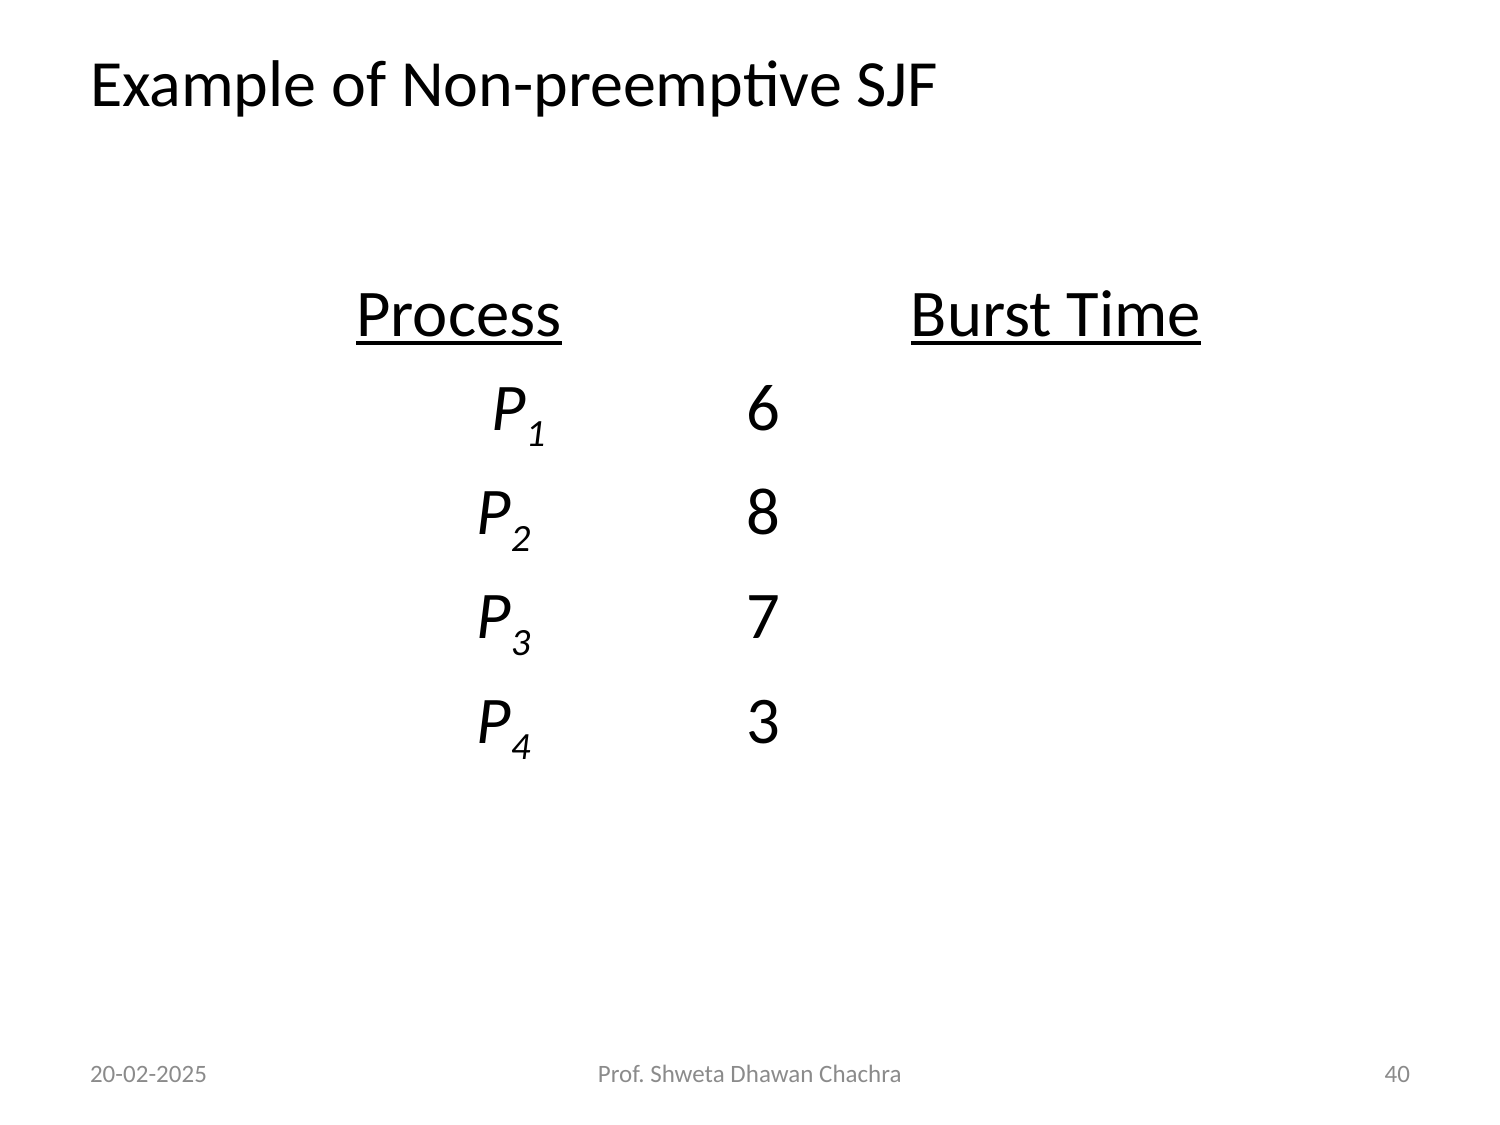

# Example of Non-preemptive SJF
	      	    ProcessArriva	l TimeBurst Time
		             P1	0.0	6
		            P2 	2.0	8
		            P3	4.0	7
		            P4	5.0	3

20-02-2025
Prof. Shweta Dhawan Chachra
40